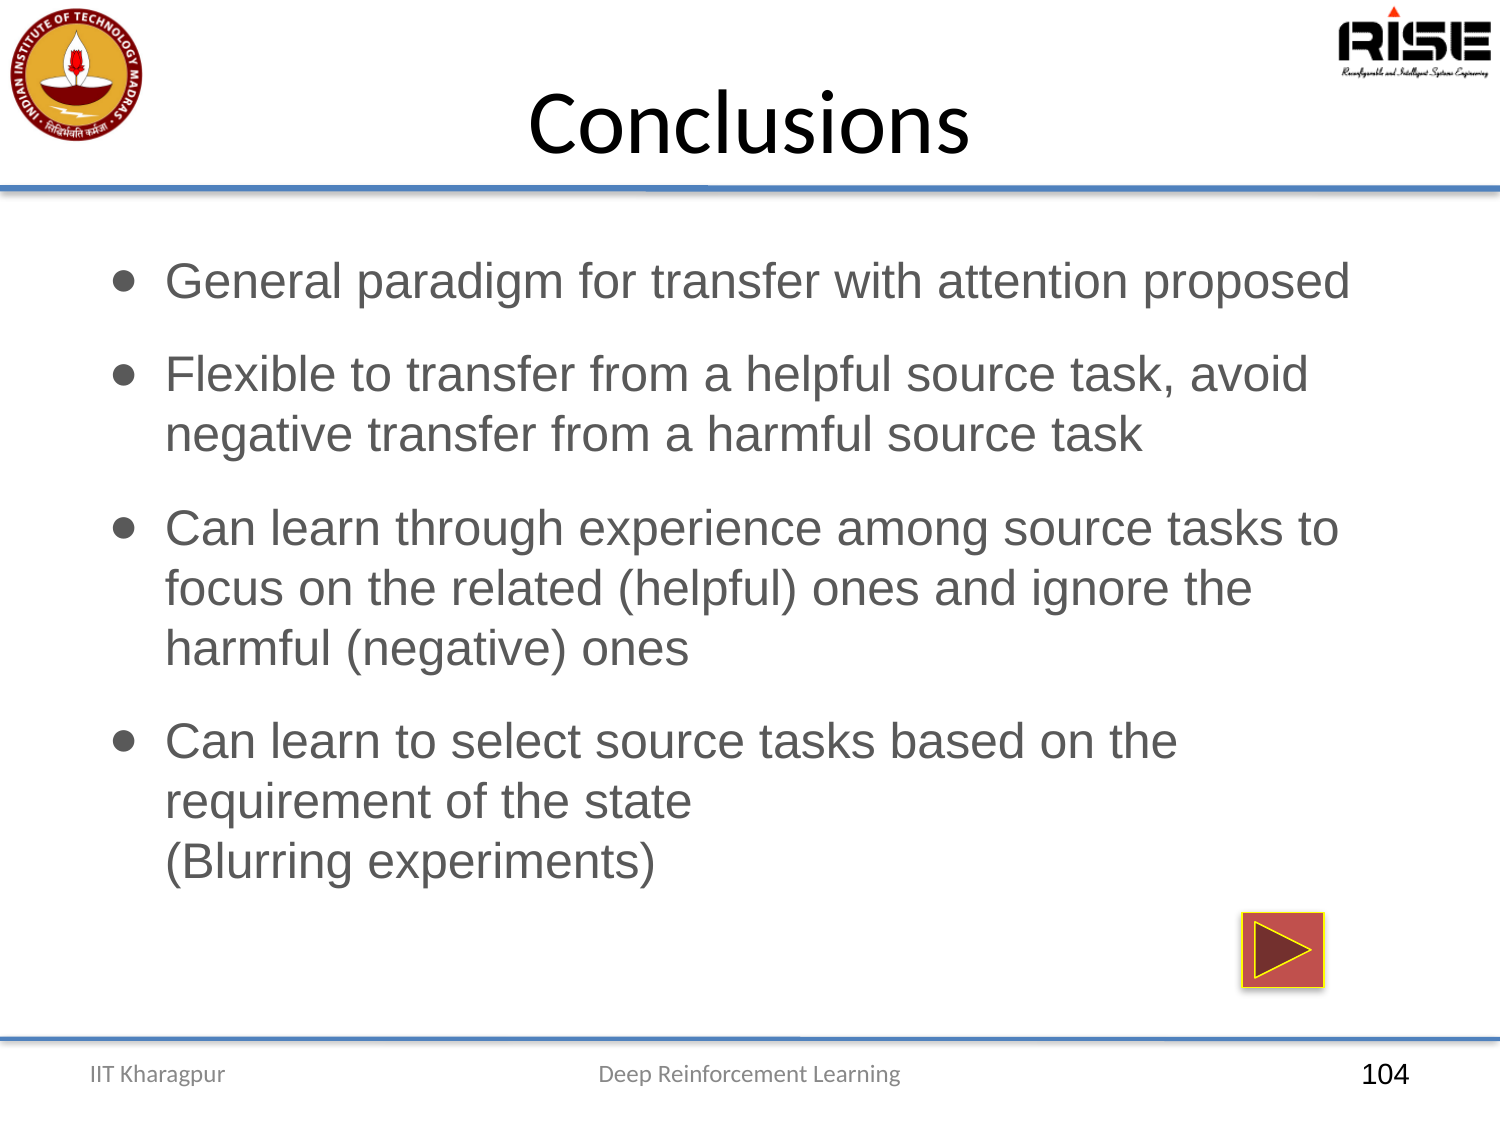

# Conclusions
General paradigm for transfer with attention proposed
Flexible to transfer from a helpful source task, avoid negative transfer from a harmful source task
Can learn through experience among source tasks to focus on the related (helpful) ones and ignore the harmful (negative) ones
Can learn to select source tasks based on the requirement of the state
(Blurring experiments)

IIT Kharagpur
Deep Reinforcement Learning
104